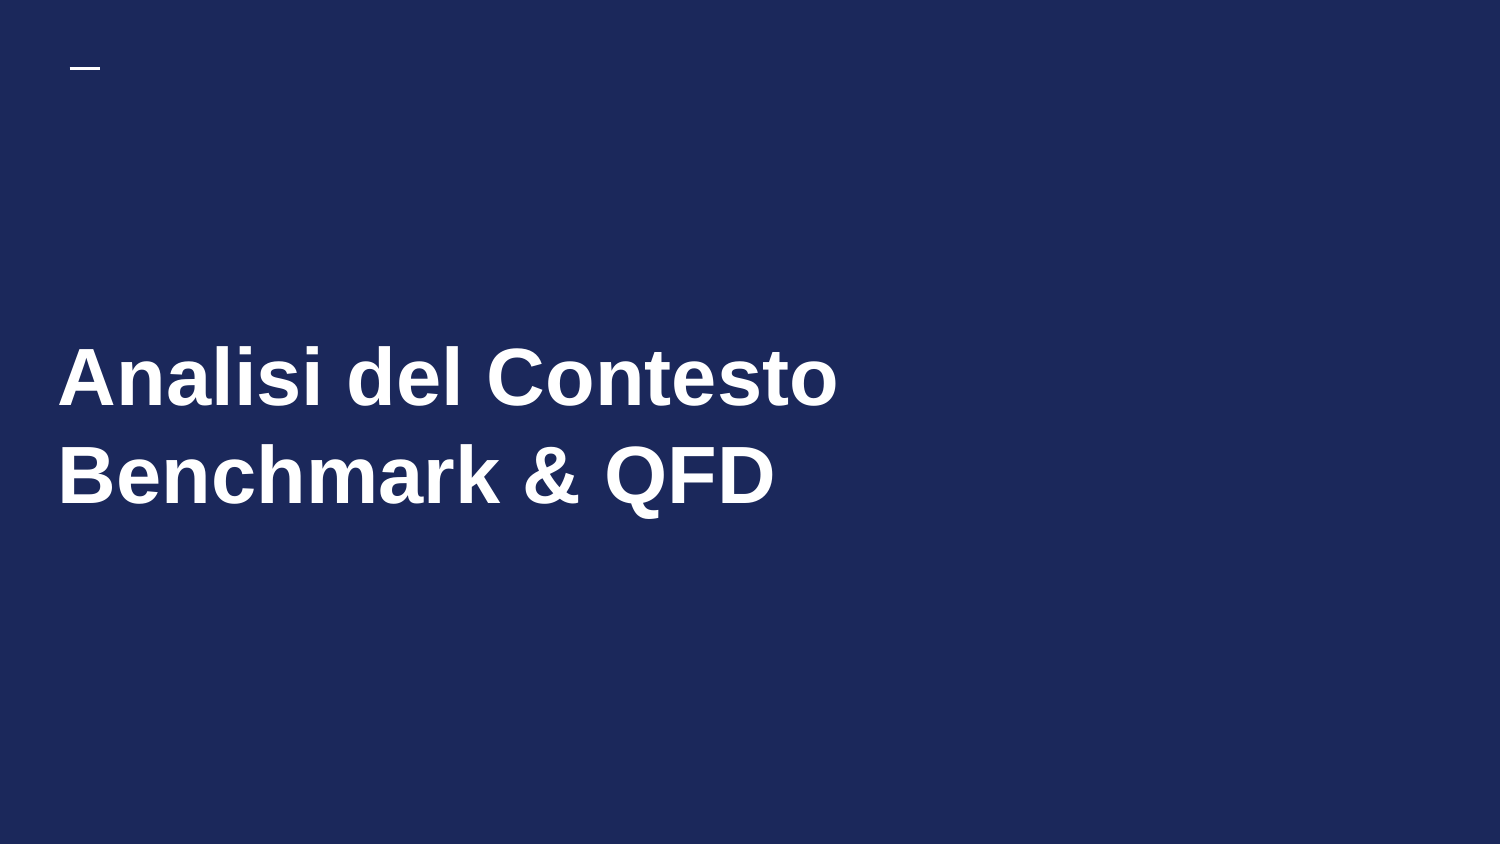

# Analisi del Contesto
Benchmark & QFD